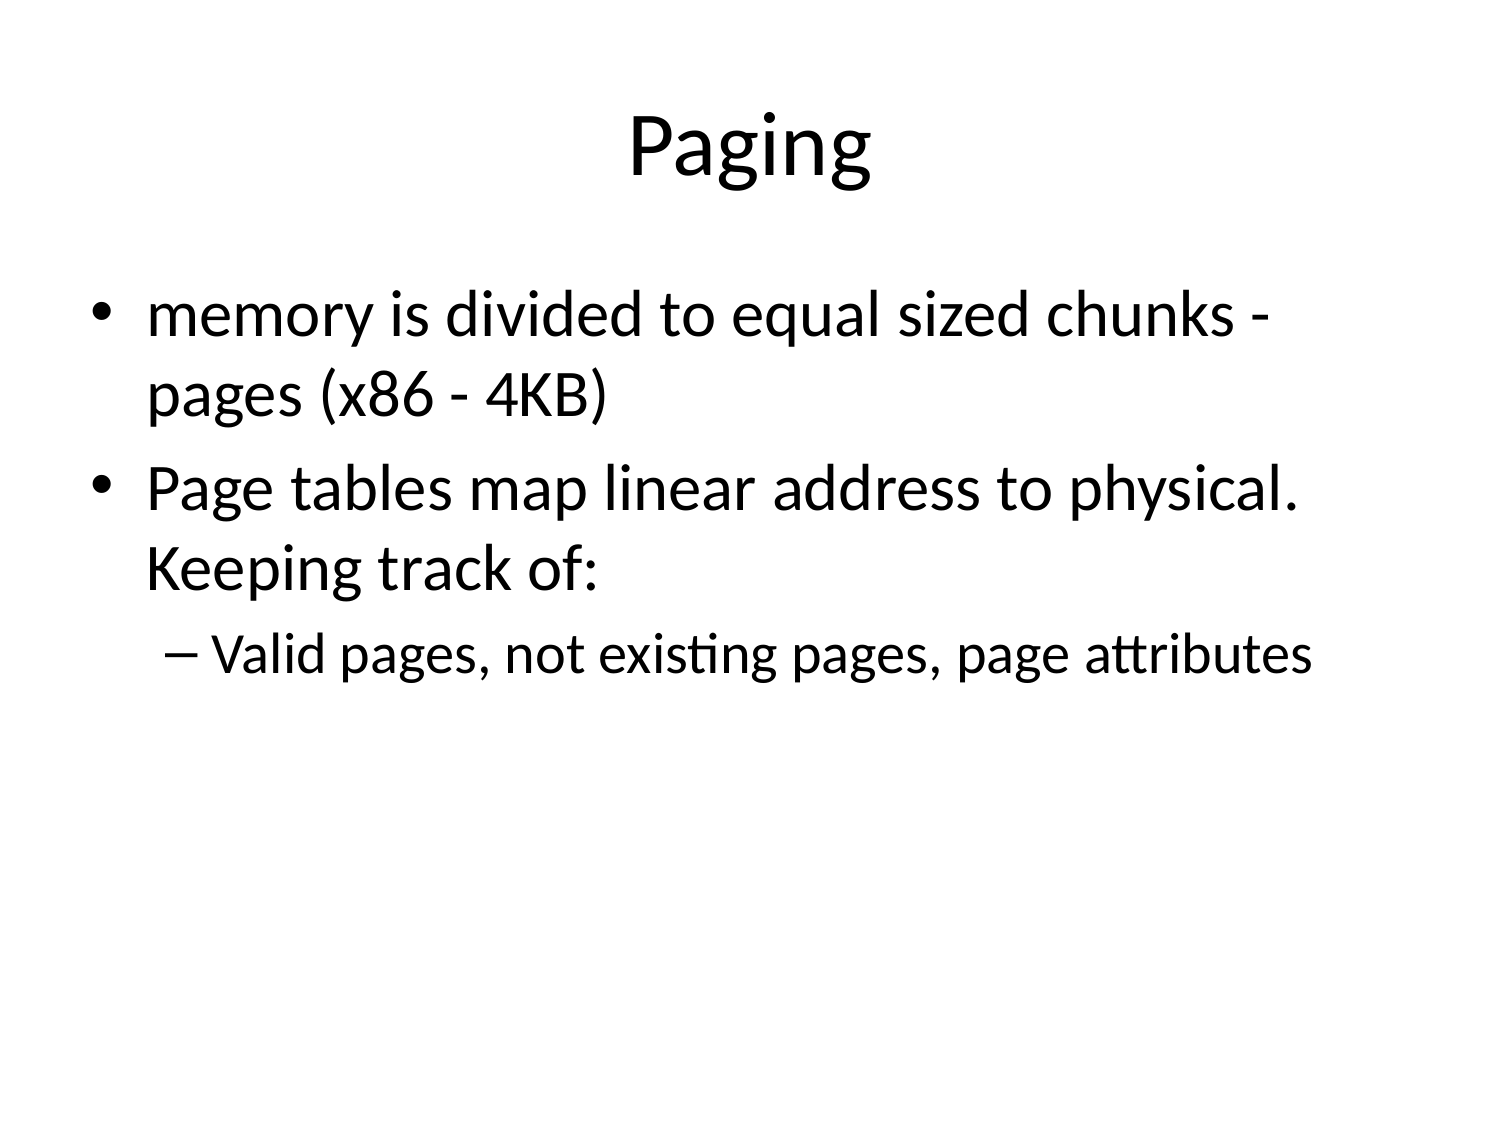

# Paging
memory is divided to equal sized chunks - pages (x86 - 4KB)
Page tables map linear address to physical. Keeping track of:
Valid pages, not existing pages, page attributes